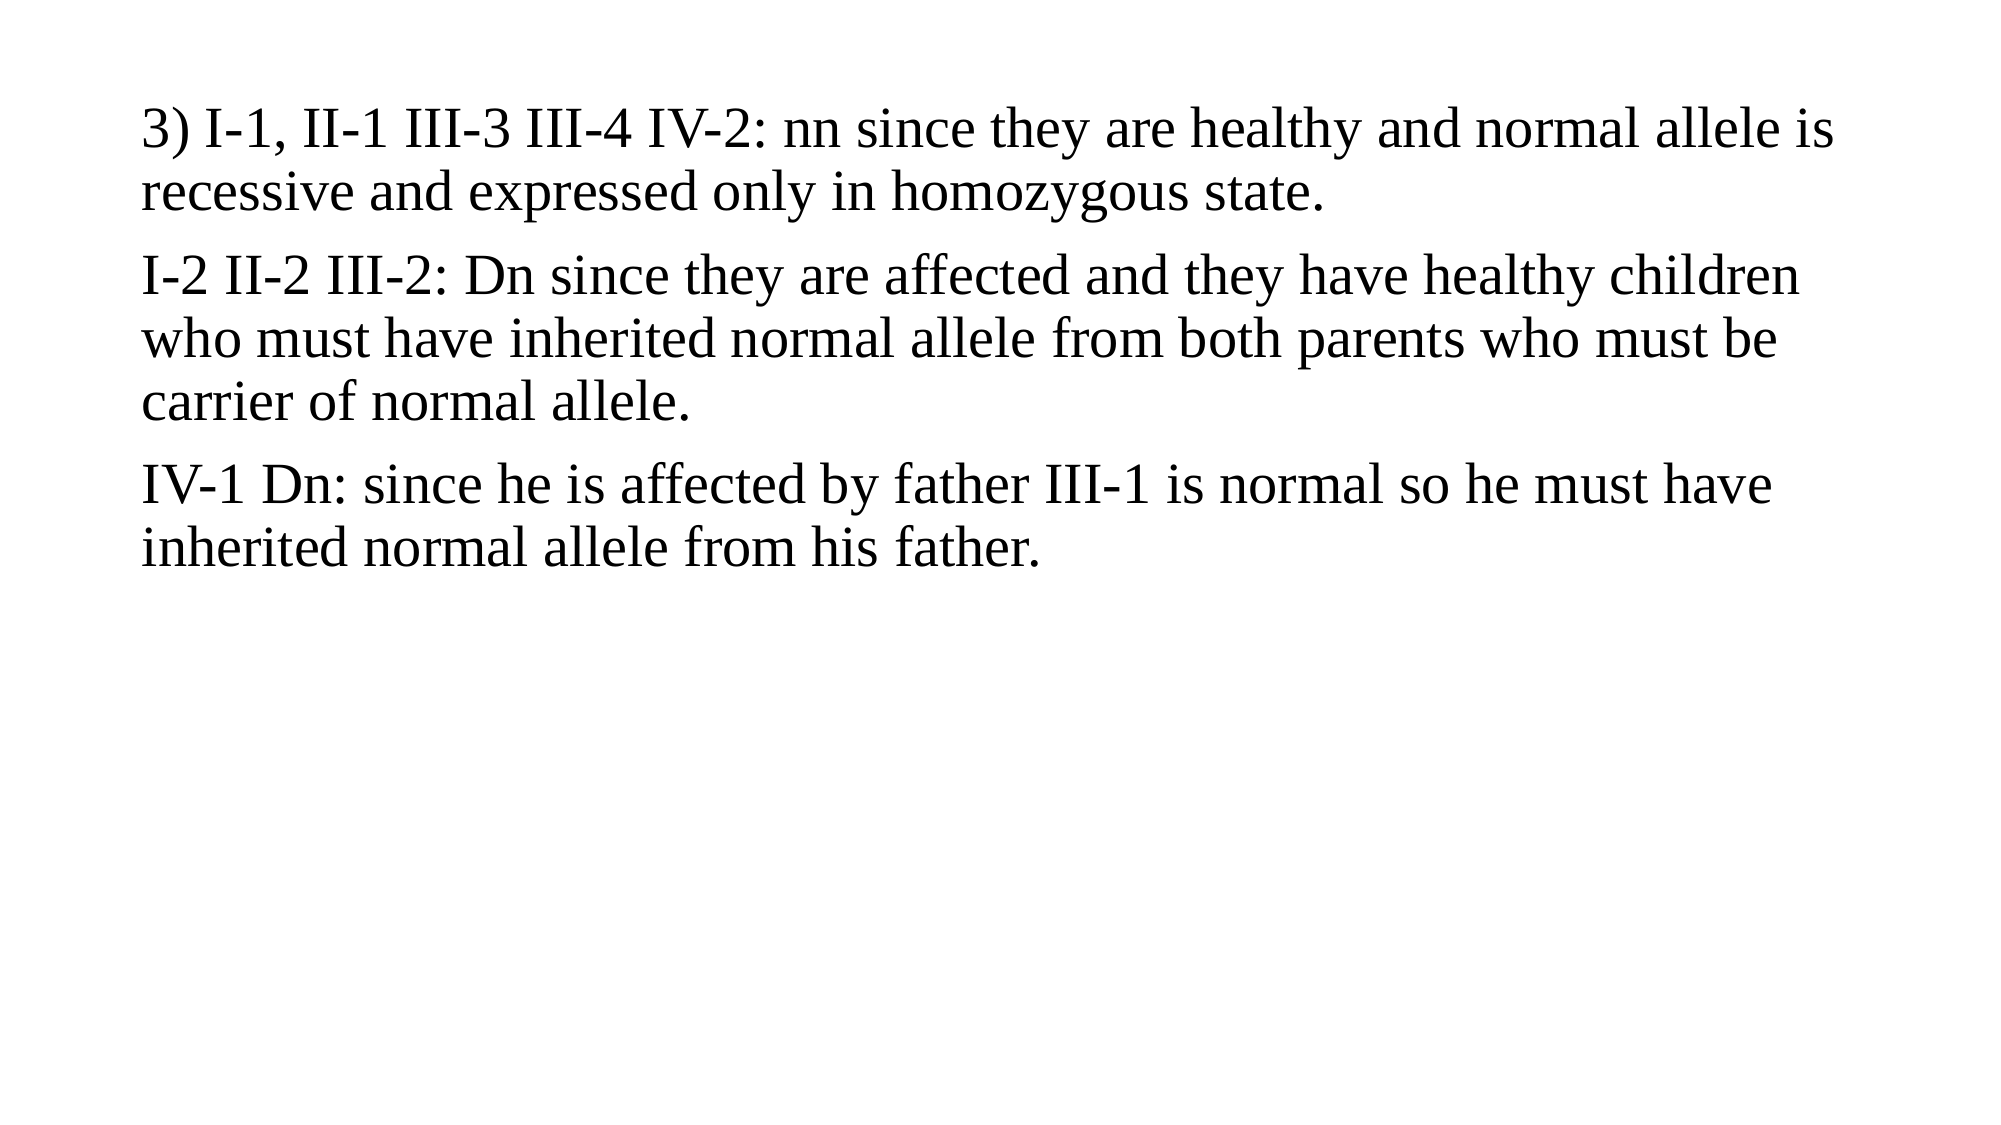

3) I-1, II-1 III-3 III-4 IV-2: nn since they are healthy and normal allele is recessive and expressed only in homozygous state.
I-2 II-2 III-2: Dn since they are affected and they have healthy children who must have inherited normal allele from both parents who must be carrier of normal allele.
IV-1 Dn: since he is affected by father III-1 is normal so he must have inherited normal allele from his father.